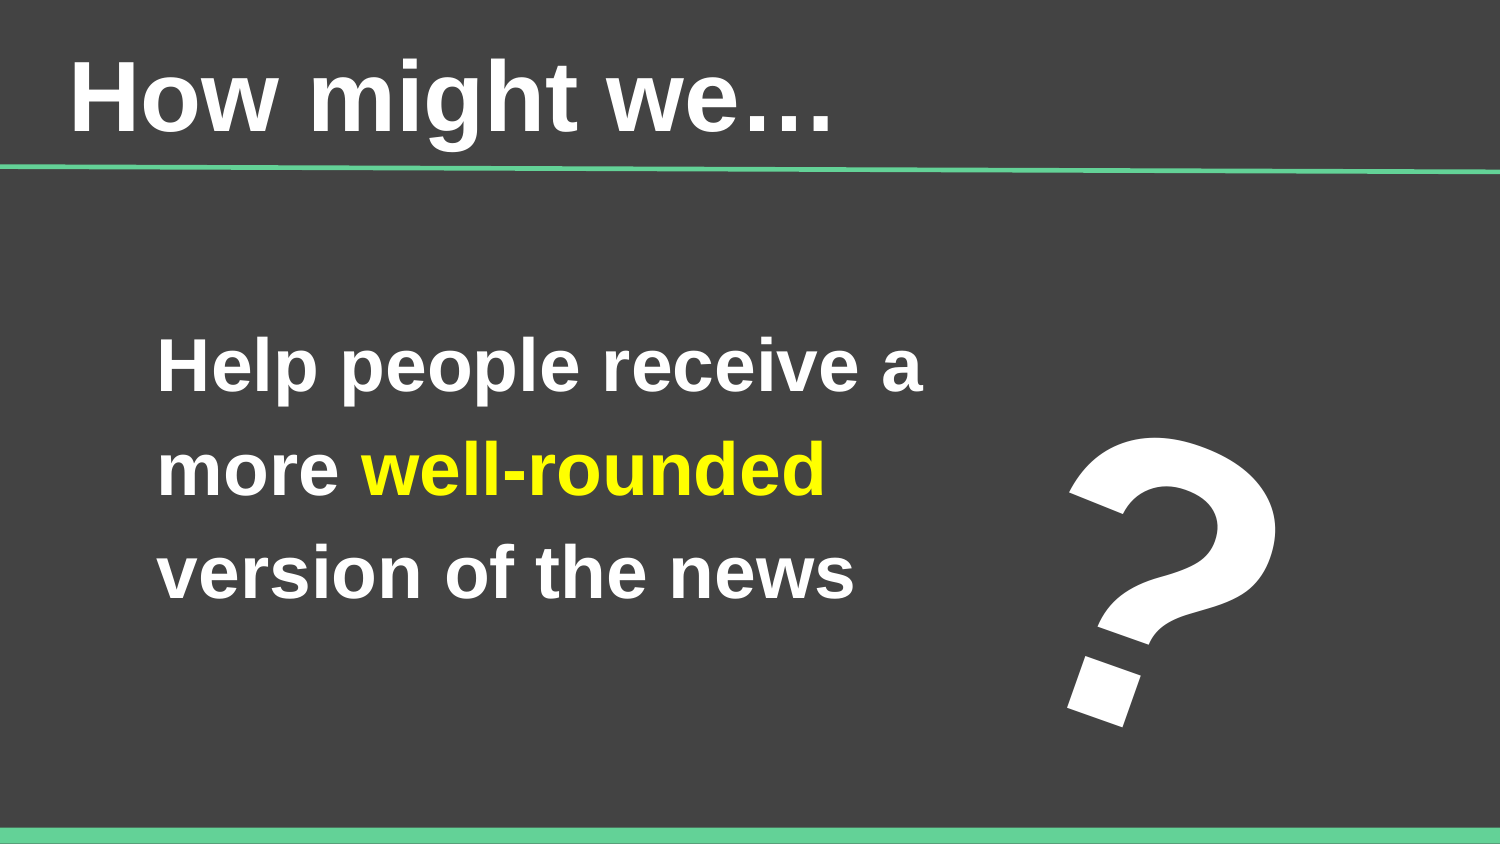

# How might we…

?
Help people receive a more well-rounded version of the news